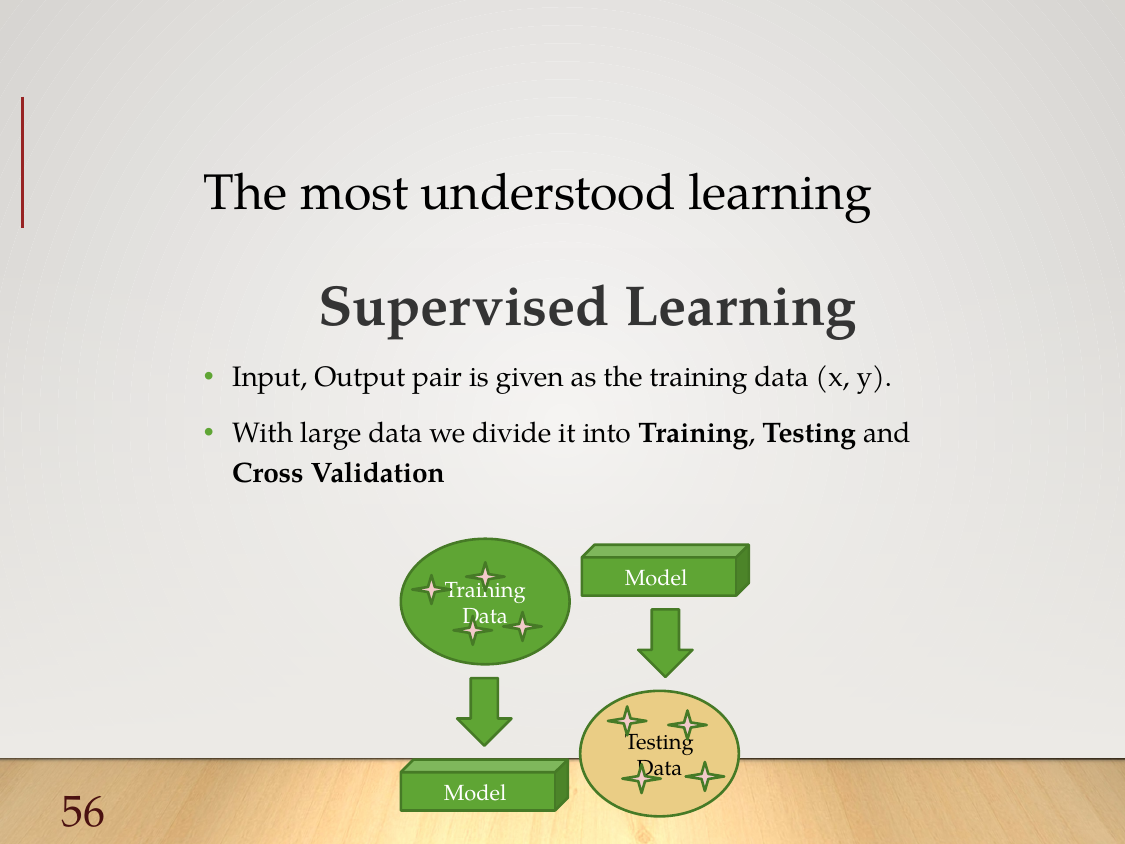

# The most understood learning
Supervised Learning
Input, Output pair is given as the training data (x, y).
With large data we divide it into Training, Testing and Cross Validation

Training Data

Model

Testing Data

Model

56